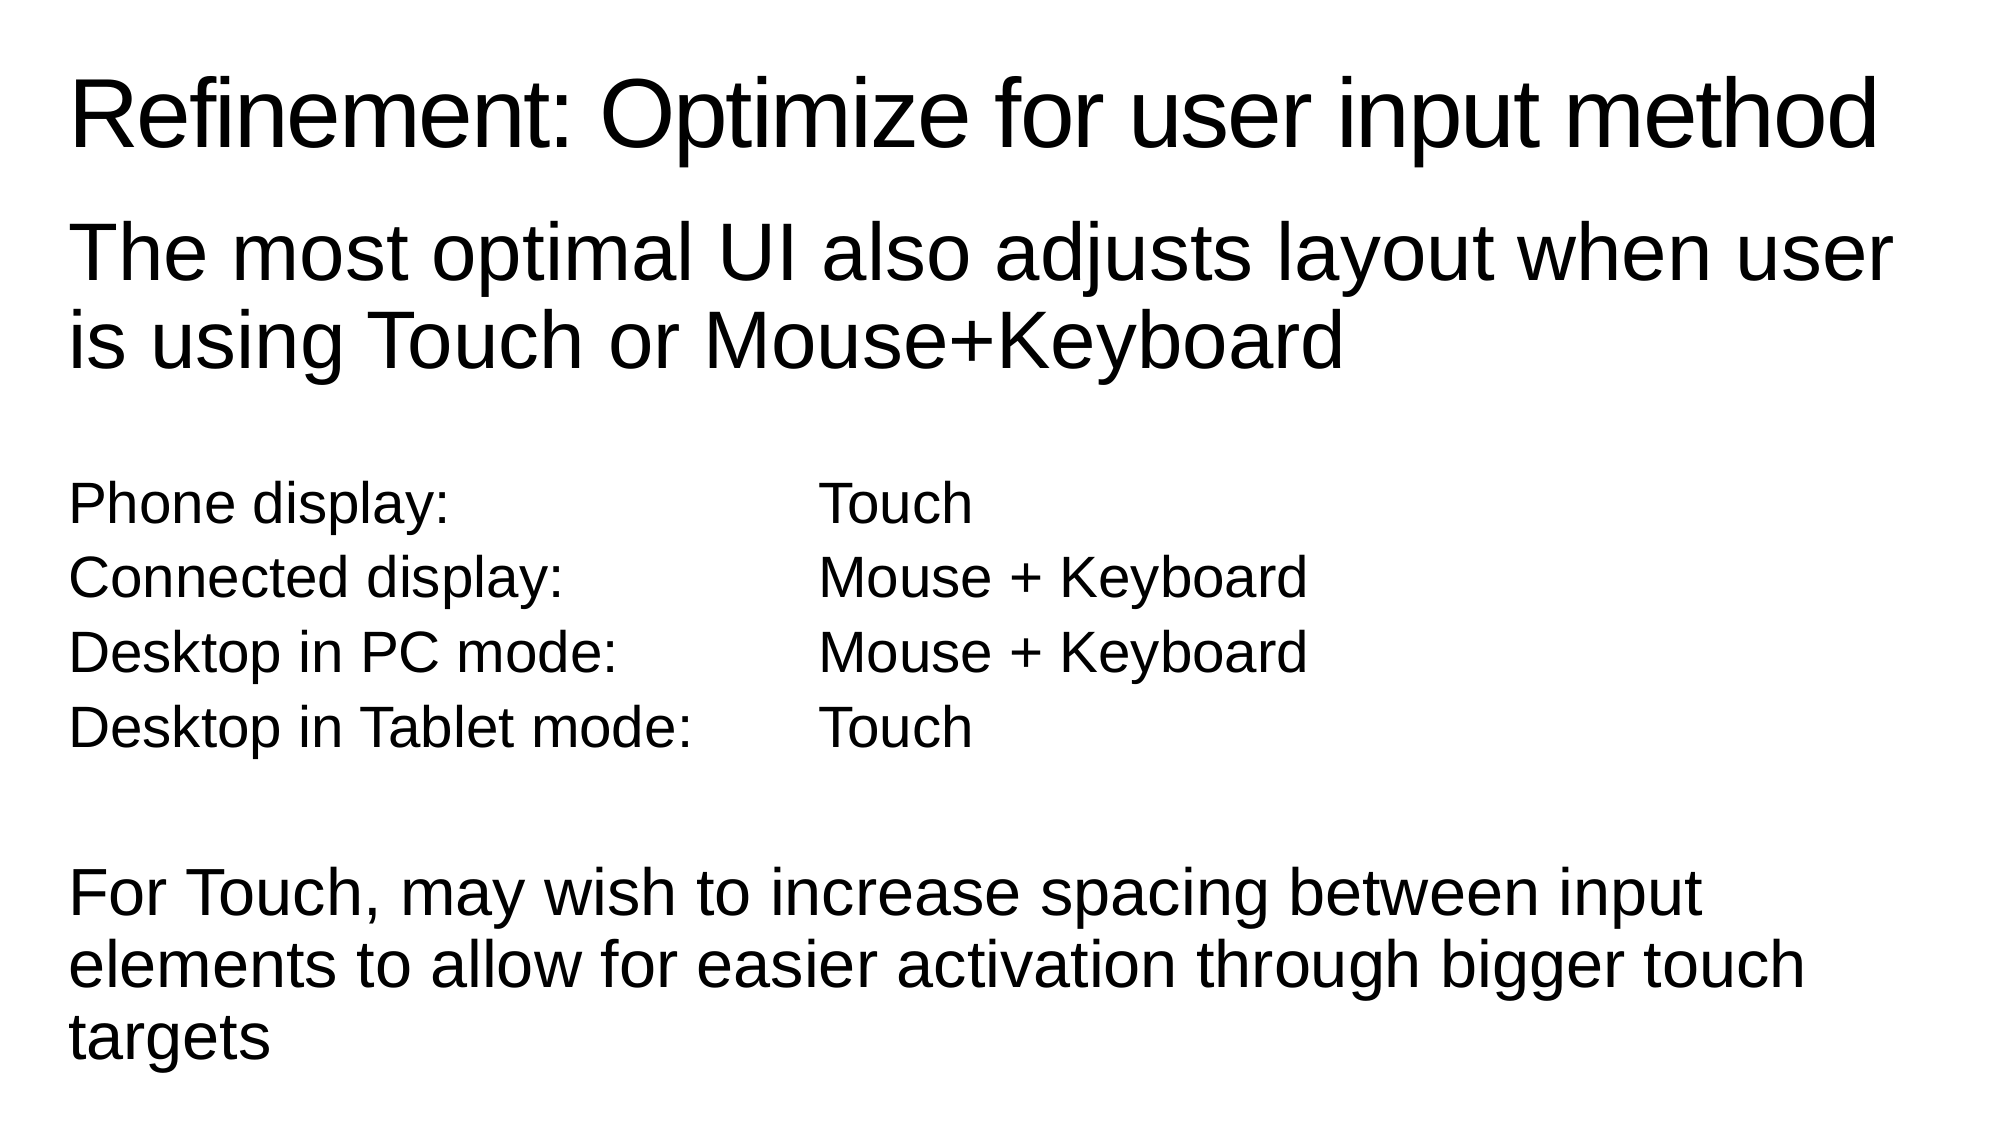

# Refinement: Optimize for user input method
The most optimal UI also adjusts layout when user is using Touch or Mouse+Keyboard

Phone display:			Touch
Connected display: 		Mouse + Keyboard
Desktop in PC mode:		Mouse + Keyboard
Desktop in Tablet mode:	Touch

For Touch, may wish to increase spacing between input elements to allow for easier activation through bigger touch targets